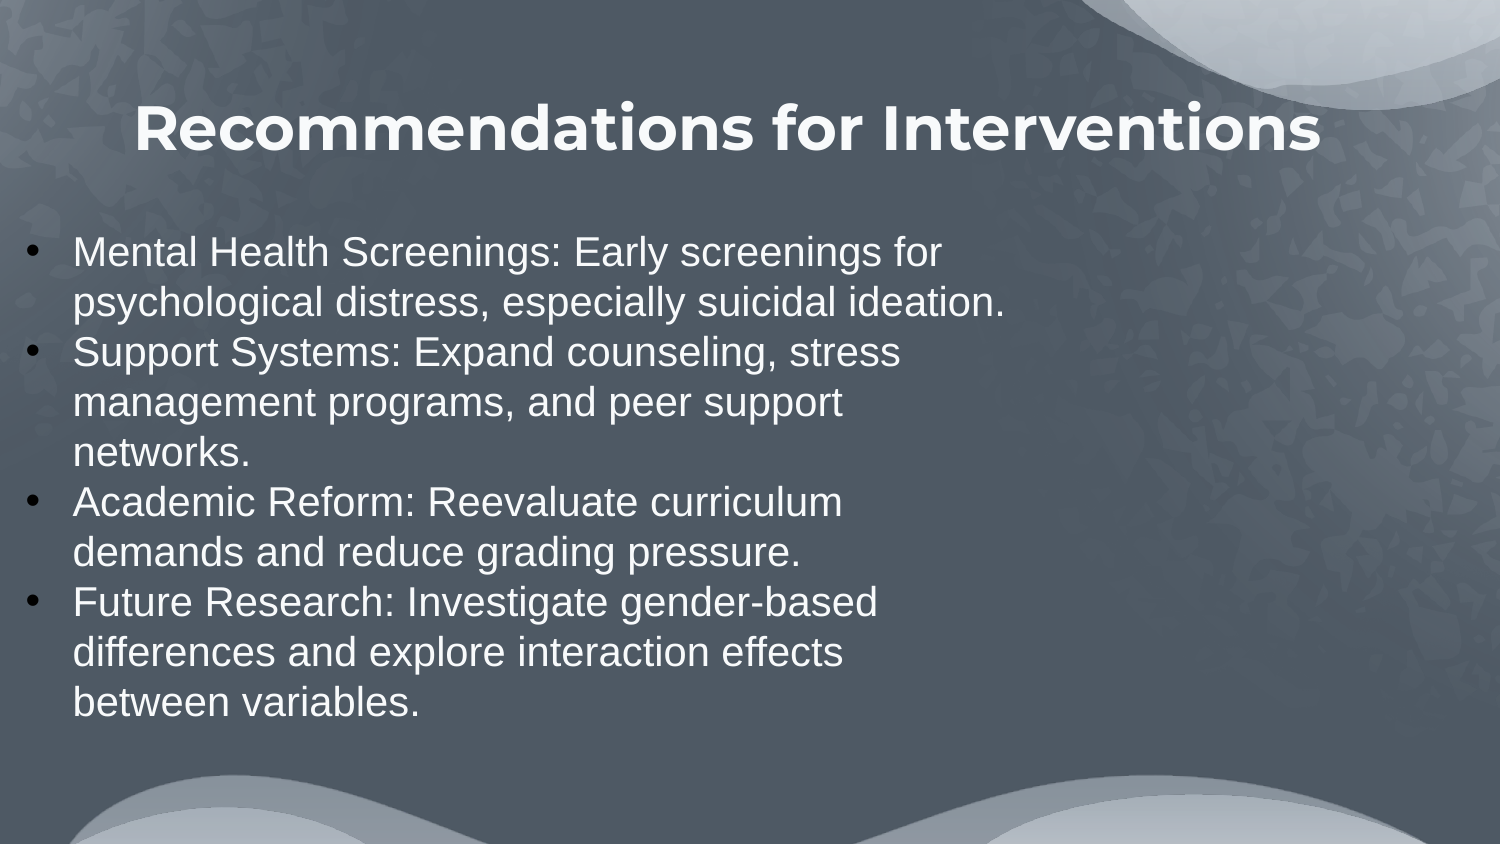

# Recommendations for Interventions
Mental Health Screenings: Early screenings for psychological distress, especially suicidal ideation.
Support Systems: Expand counseling, stress management programs, and peer support networks.
Academic Reform: Reevaluate curriculum demands and reduce grading pressure.
Future Research: Investigate gender-based differences and explore interaction effects between variables.